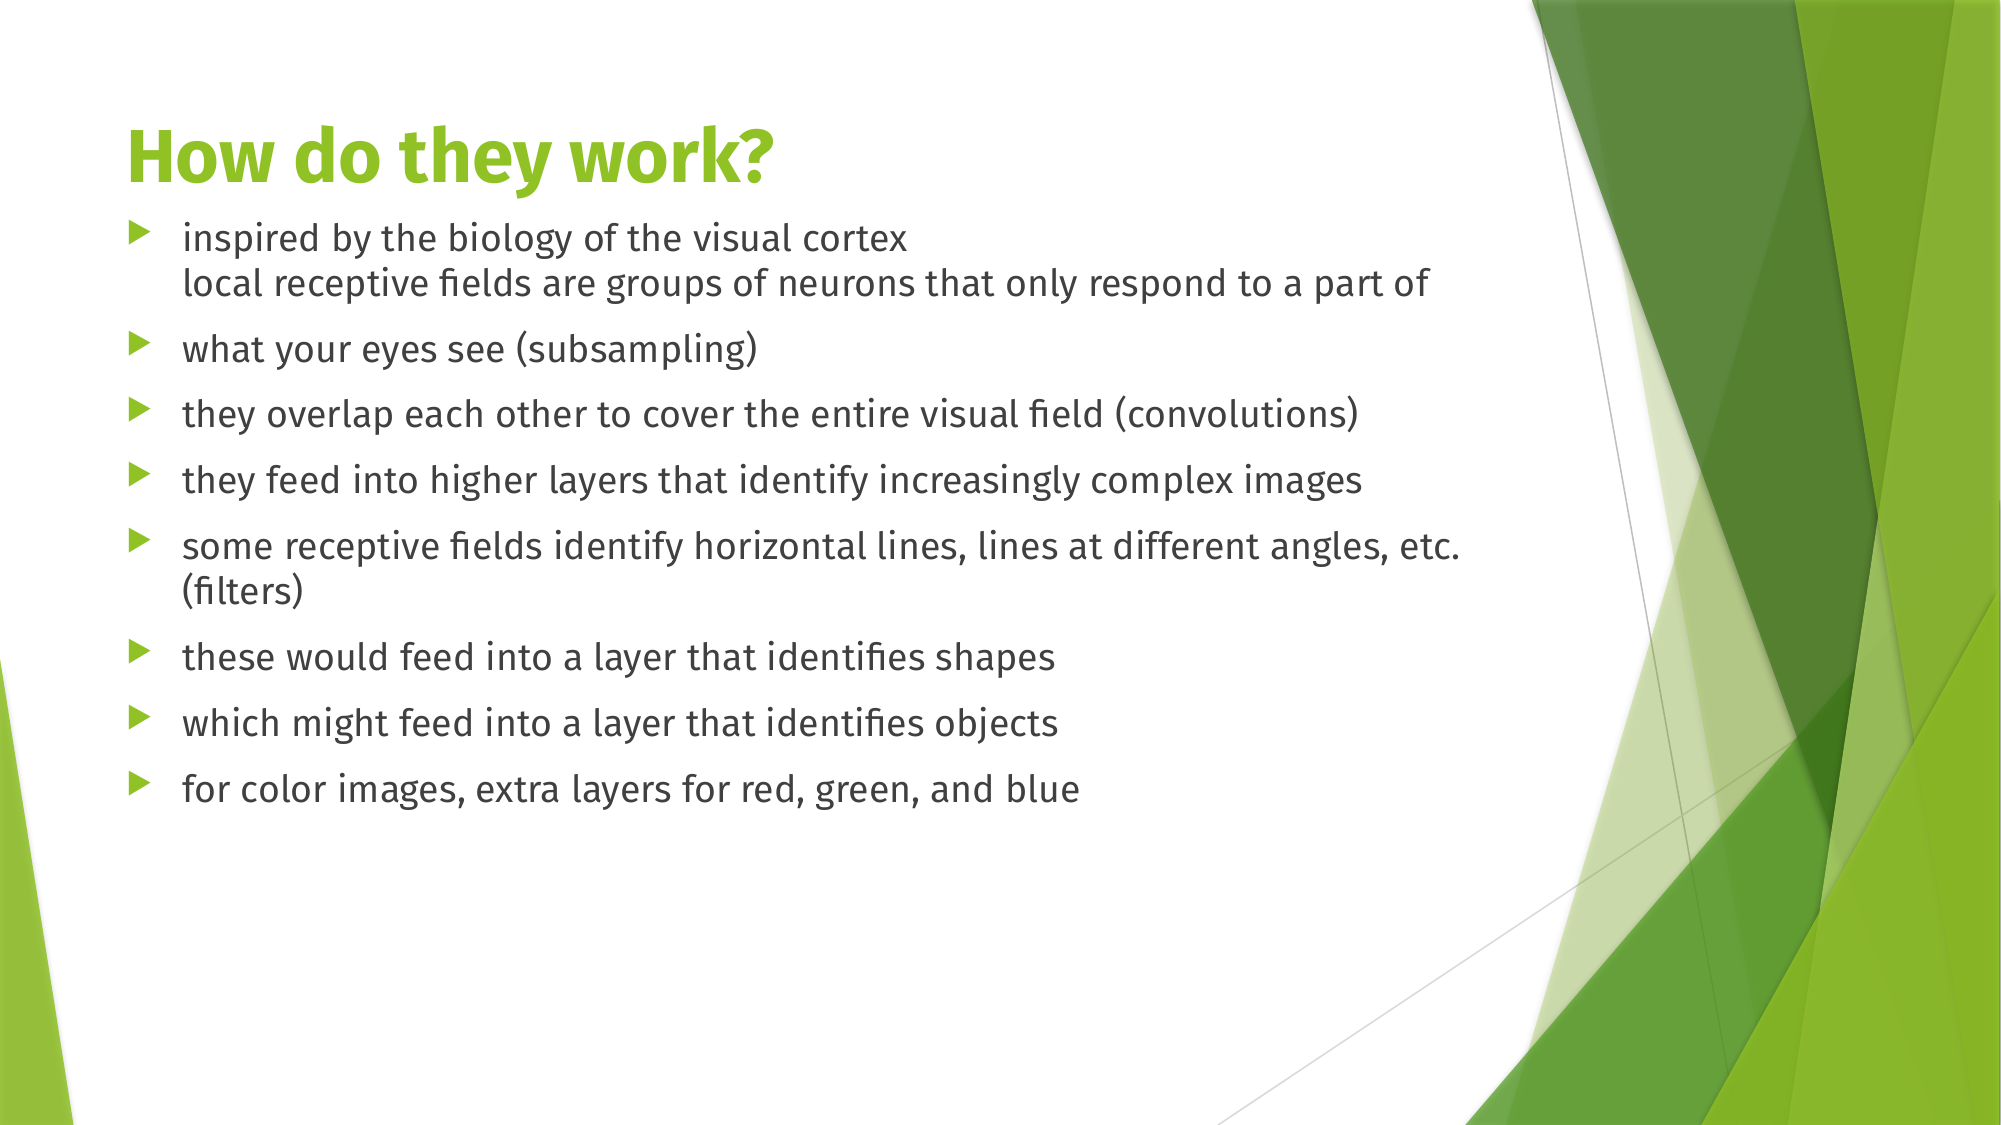

# How do they work?
inspired by the biology of the visual cortex
local receptive fields are groups of neurons that only respond to a part of
what your eyes see (subsampling)
they overlap each other to cover the entire visual field (convolutions)
they feed into higher layers that identify increasingly complex images
some receptive fields identify horizontal lines, lines at different angles, etc. (filters)
these would feed into a layer that identifies shapes
which might feed into a layer that identifies objects
for color images, extra layers for red, green, and blue